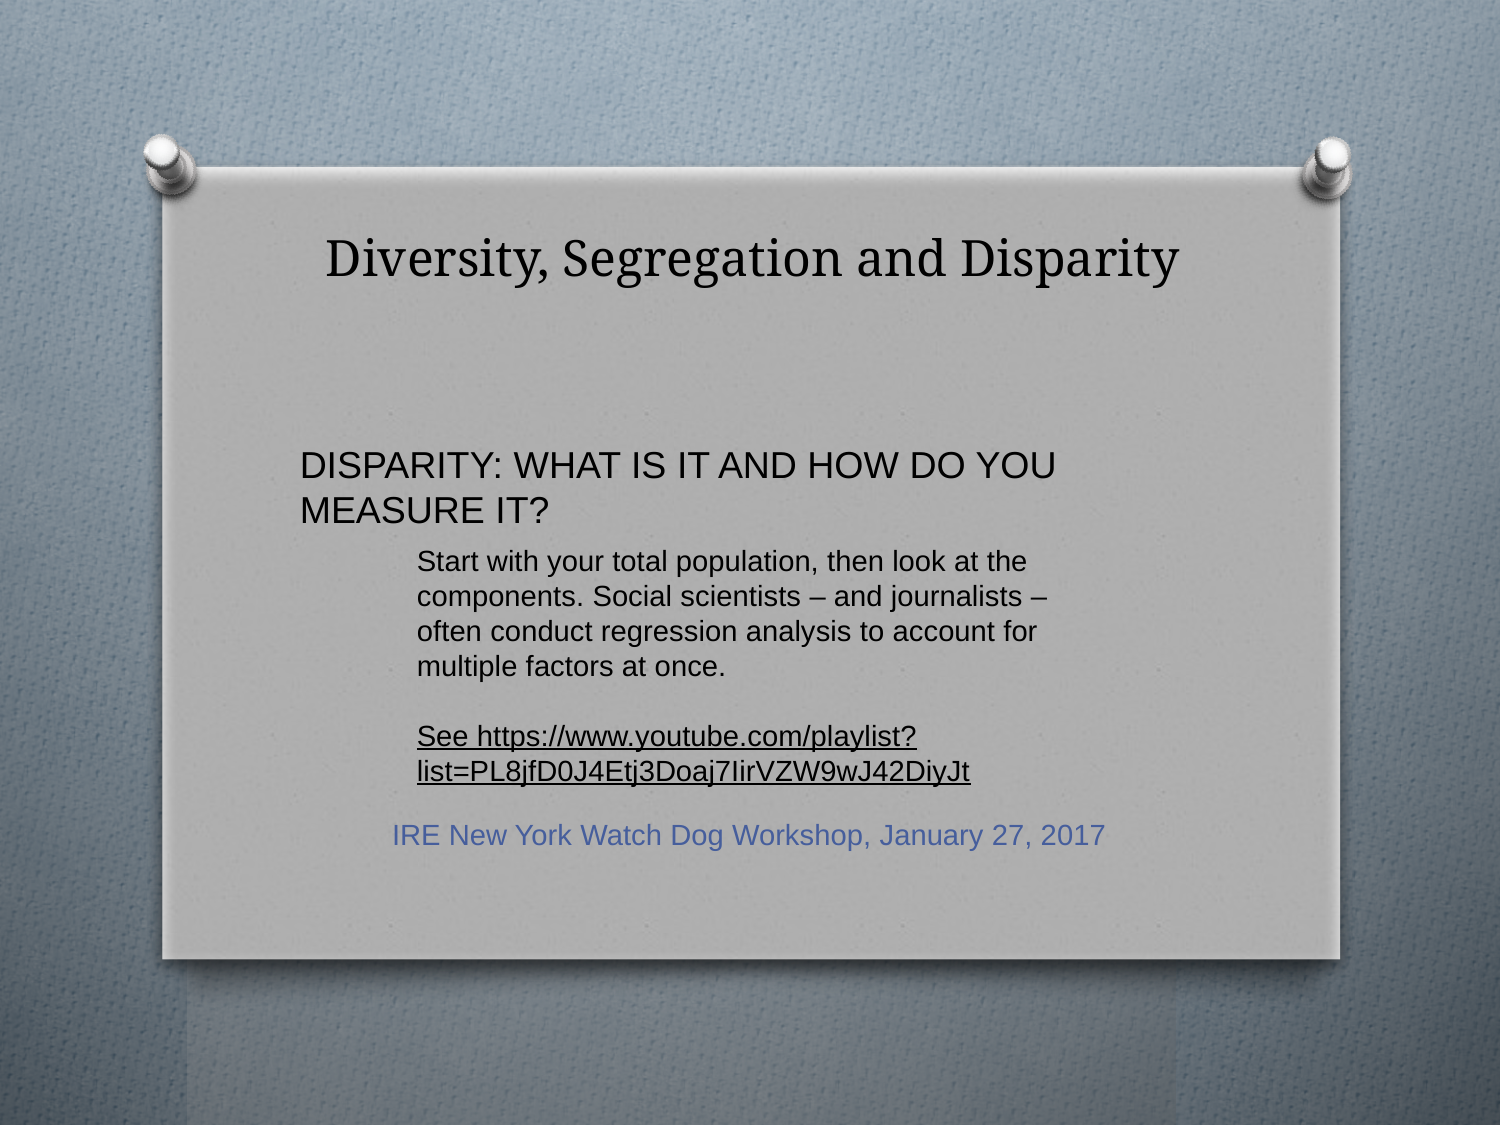

# Diversity, Segregation and Disparity
DISPARITY: WHAT IS IT AND HOW DO YOU MEASURE IT?

Start with your total population, then look at the components. Social scientists – and journalists – often conduct regression analysis to account for multiple factors at once.

See https://www.youtube.com/playlist?list=PL8jfD0J4Etj3Doaj7IirVZW9wJ42DiyJt
IRE New York Watch Dog Workshop, January 27, 2017